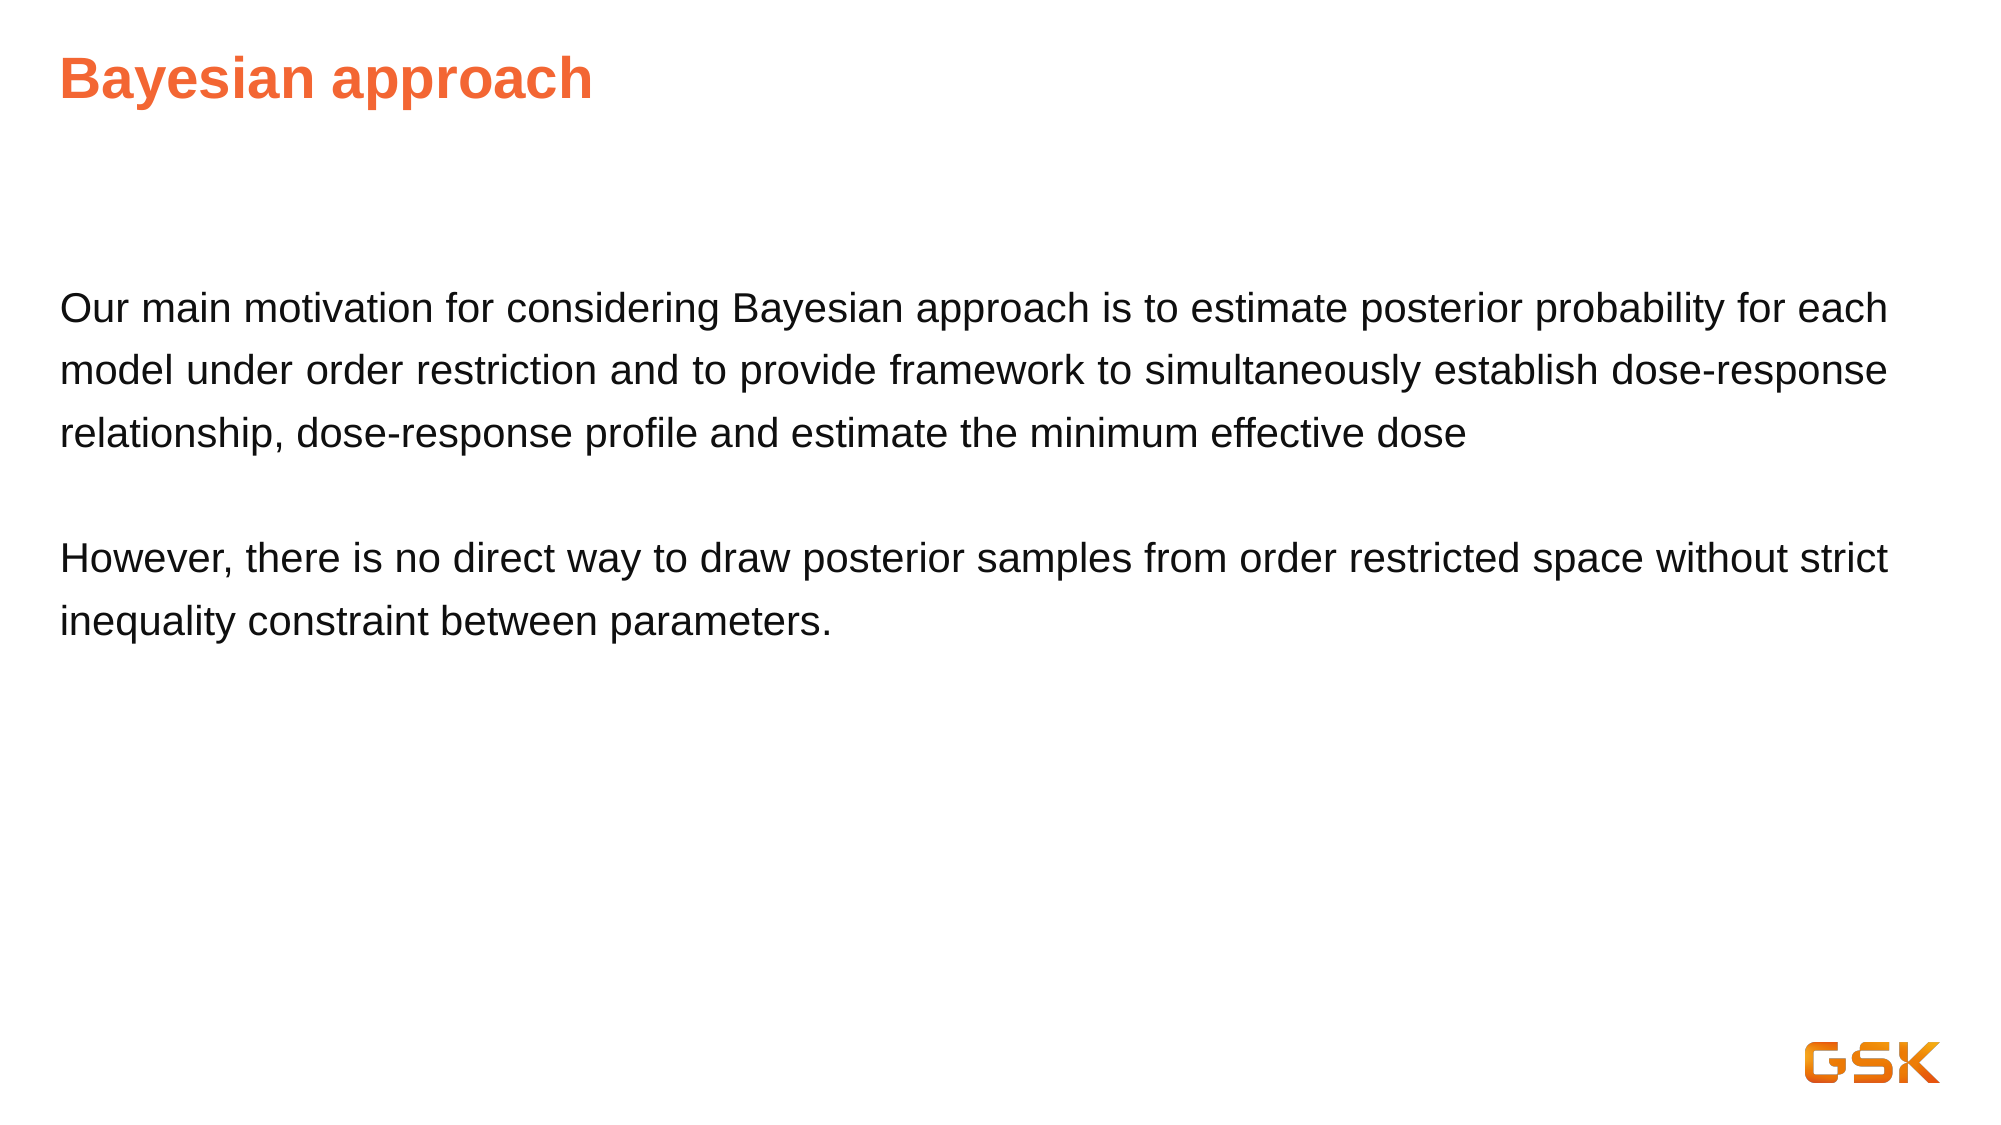

# Bayesian approach
Our main motivation for considering Bayesian approach is to estimate posterior probability for each model under order restriction and to provide framework to simultaneously establish dose-response relationship, dose-response profile and estimate the minimum effective dose

However, there is no direct way to draw posterior samples from order restricted space without strict inequality constraint between parameters.